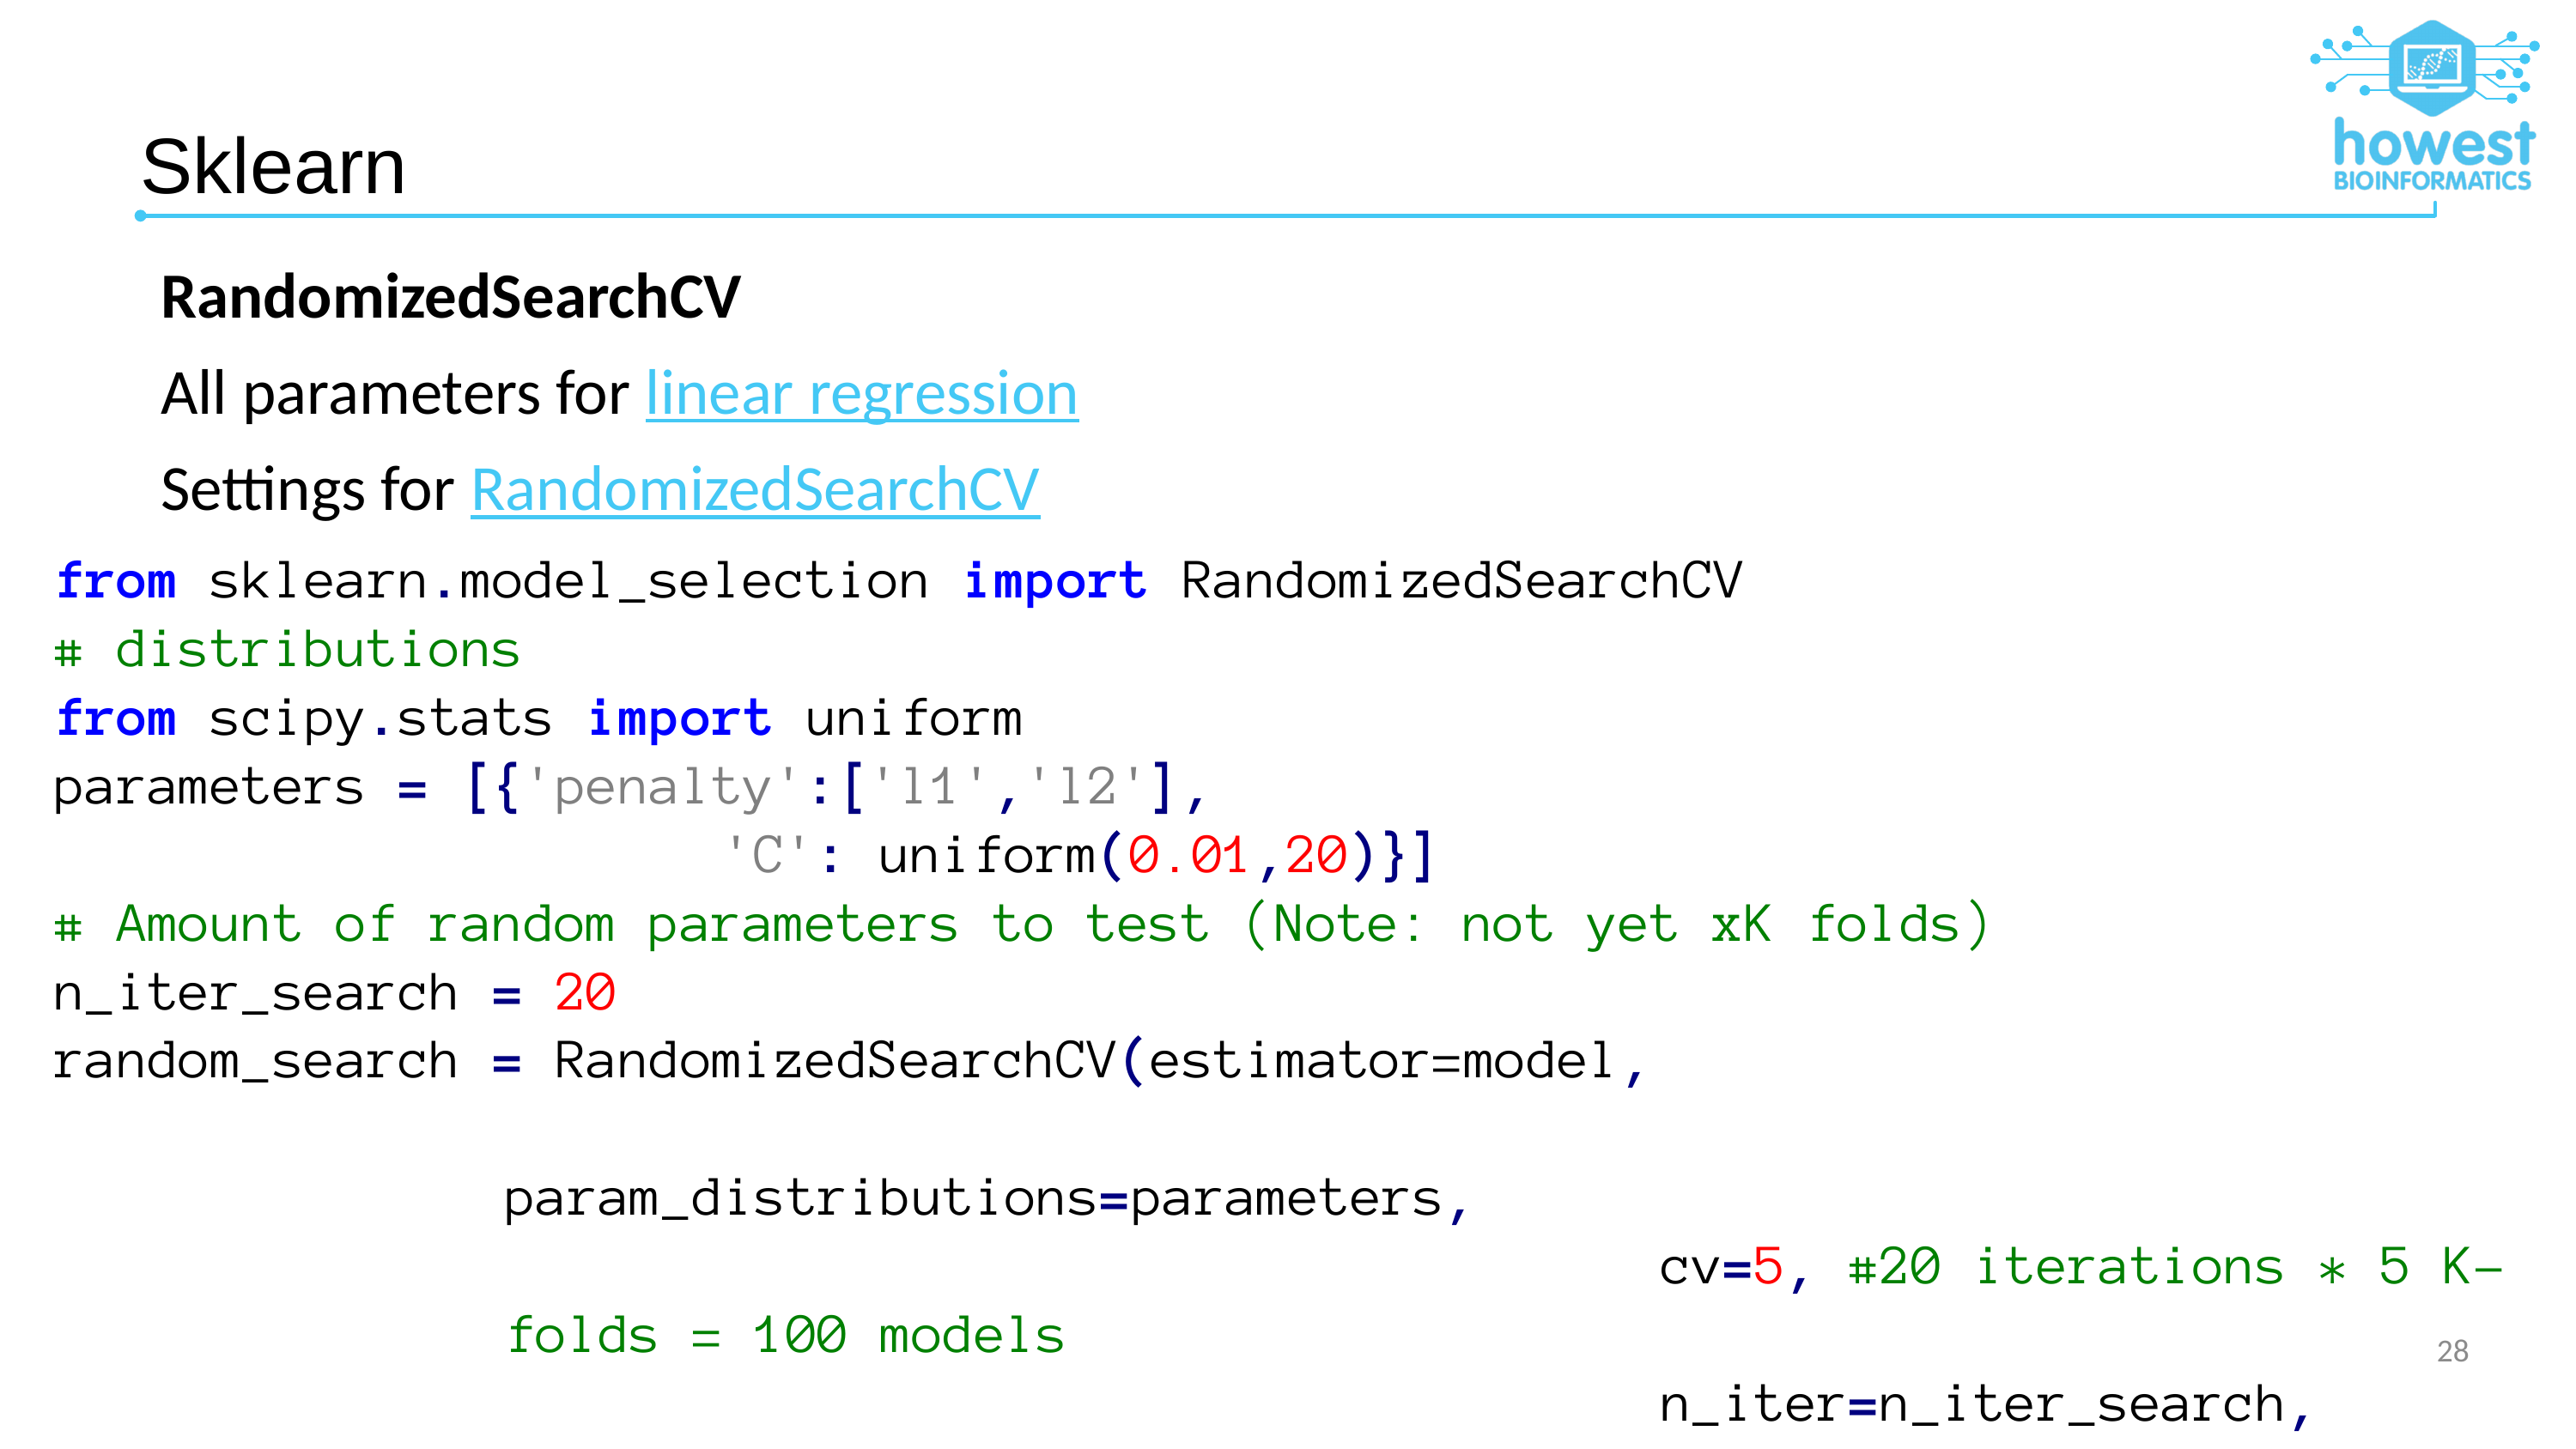

# Sklearn
RandomizedSearchCV
All parameters for linear regression
Settings for RandomizedSearchCV
from sklearn.model_selection import RandomizedSearchCV
# distributions
from scipy.stats import uniform
parameters = [{'penalty':['l1','l2'],
			         'C': uniform(0.01,20)}]
# Amount of random parameters to test (Note: not yet xK folds)
n_iter_search = 20
random_search = RandomizedSearchCV(estimator=model,
								    param_distributions=parameters,
								    cv=5, #20 iterations * 5 K-folds = 100 models
								    n_iter=n_iter_search,
								    n_jobs = -1,
								    verbose=5)
28